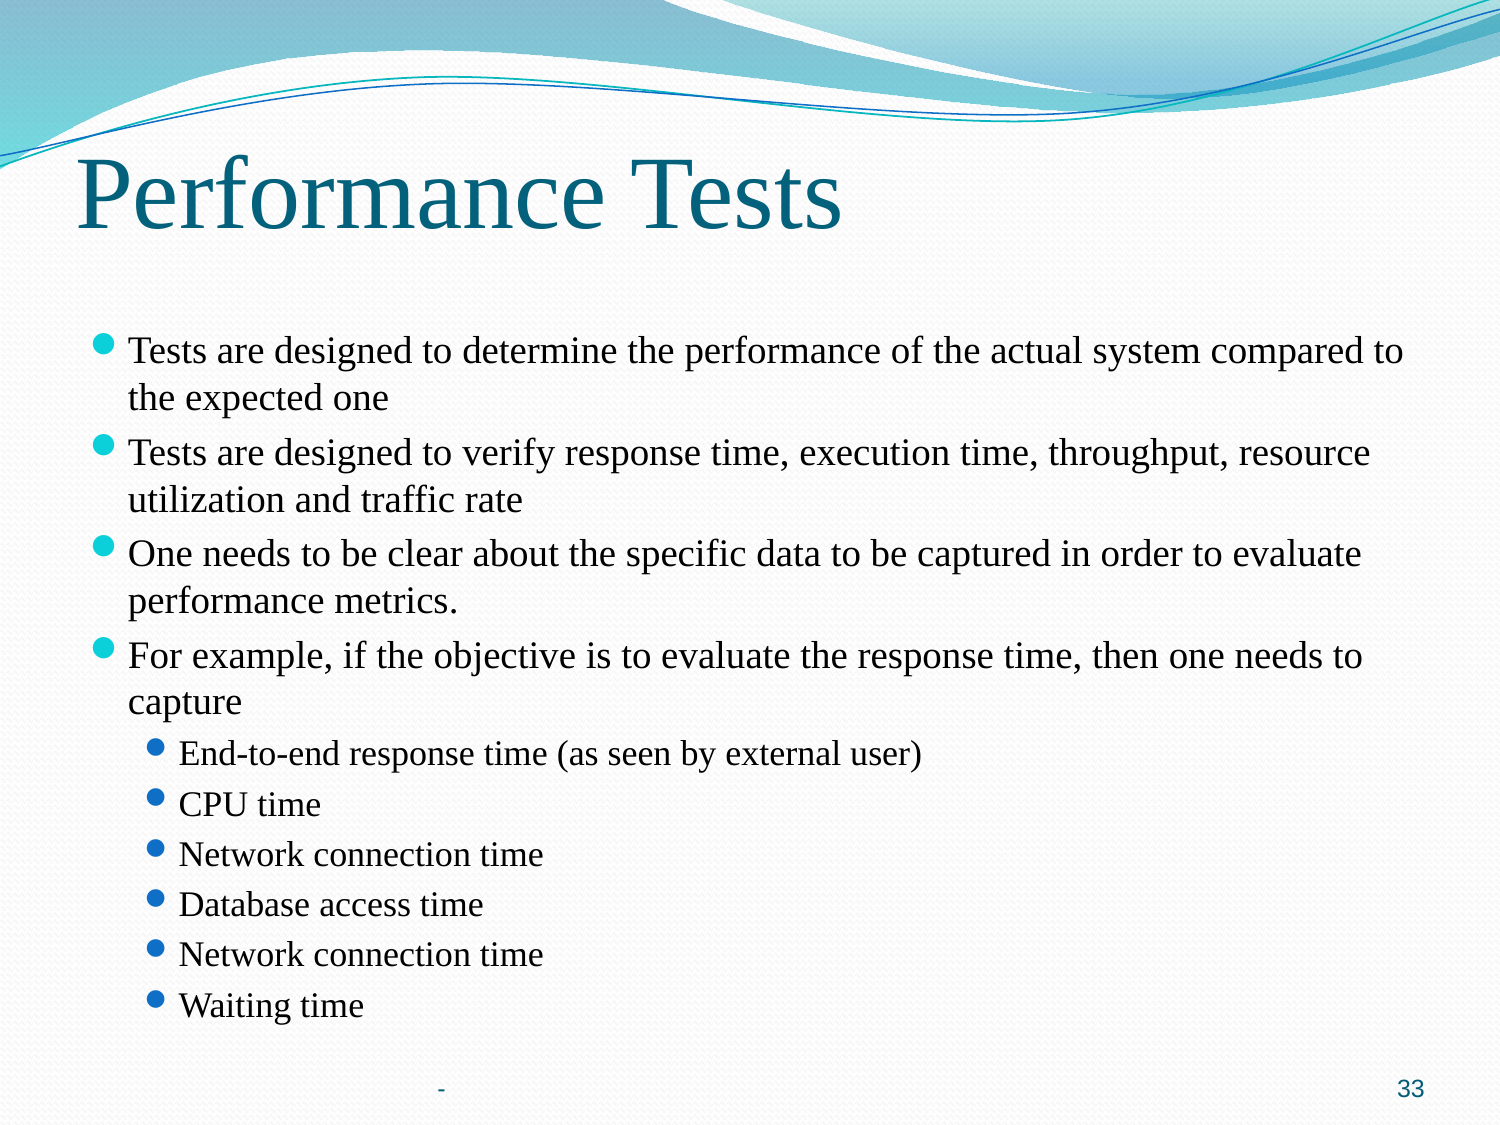

# Performance Tests
Tests are designed to determine the performance of the actual system compared to the expected one
Tests are designed to verify response time, execution time, throughput, resource utilization and traffic rate
One needs to be clear about the specific data to be captured in order to evaluate performance metrics.
For example, if the objective is to evaluate the response time, then one needs to capture
End-to-end response time (as seen by external user)
CPU time
Network connection time
Database access time
Network connection time
Waiting time

-
33